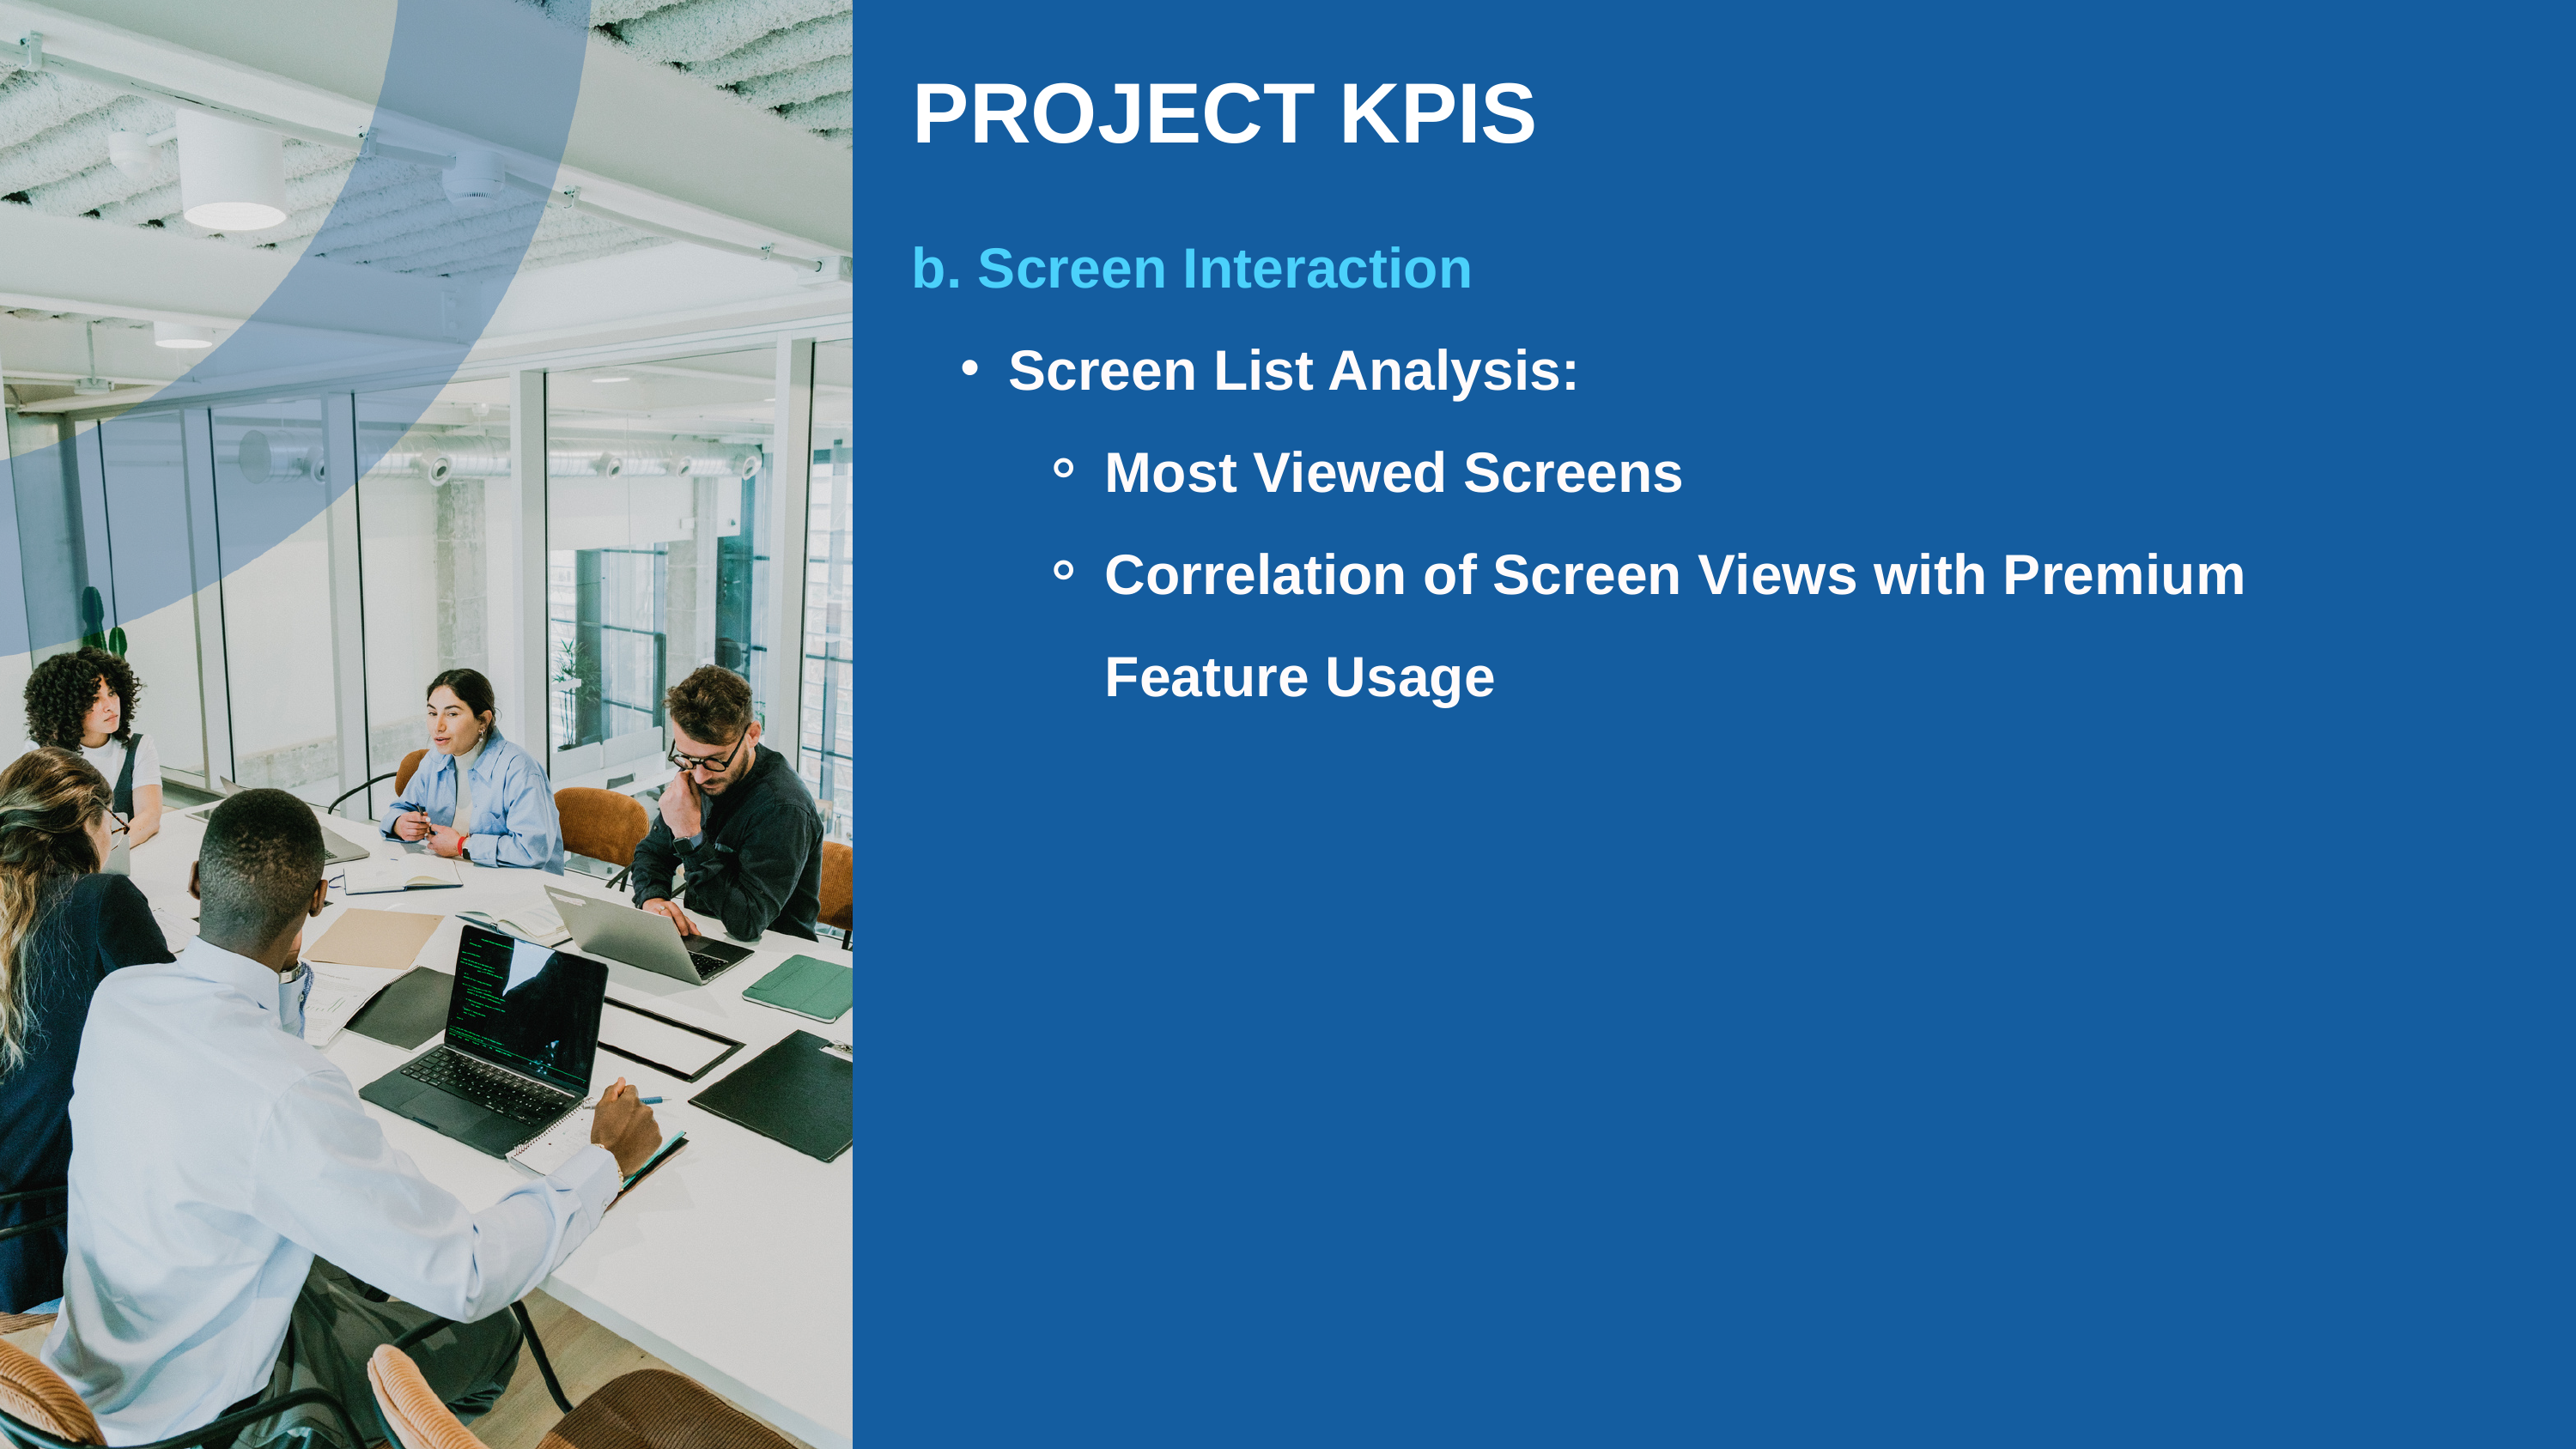

b. Screen Interaction
Screen List Analysis:
Most Viewed Screens
Correlation of Screen Views with Premium Feature Usage

 PROJECT KPIS